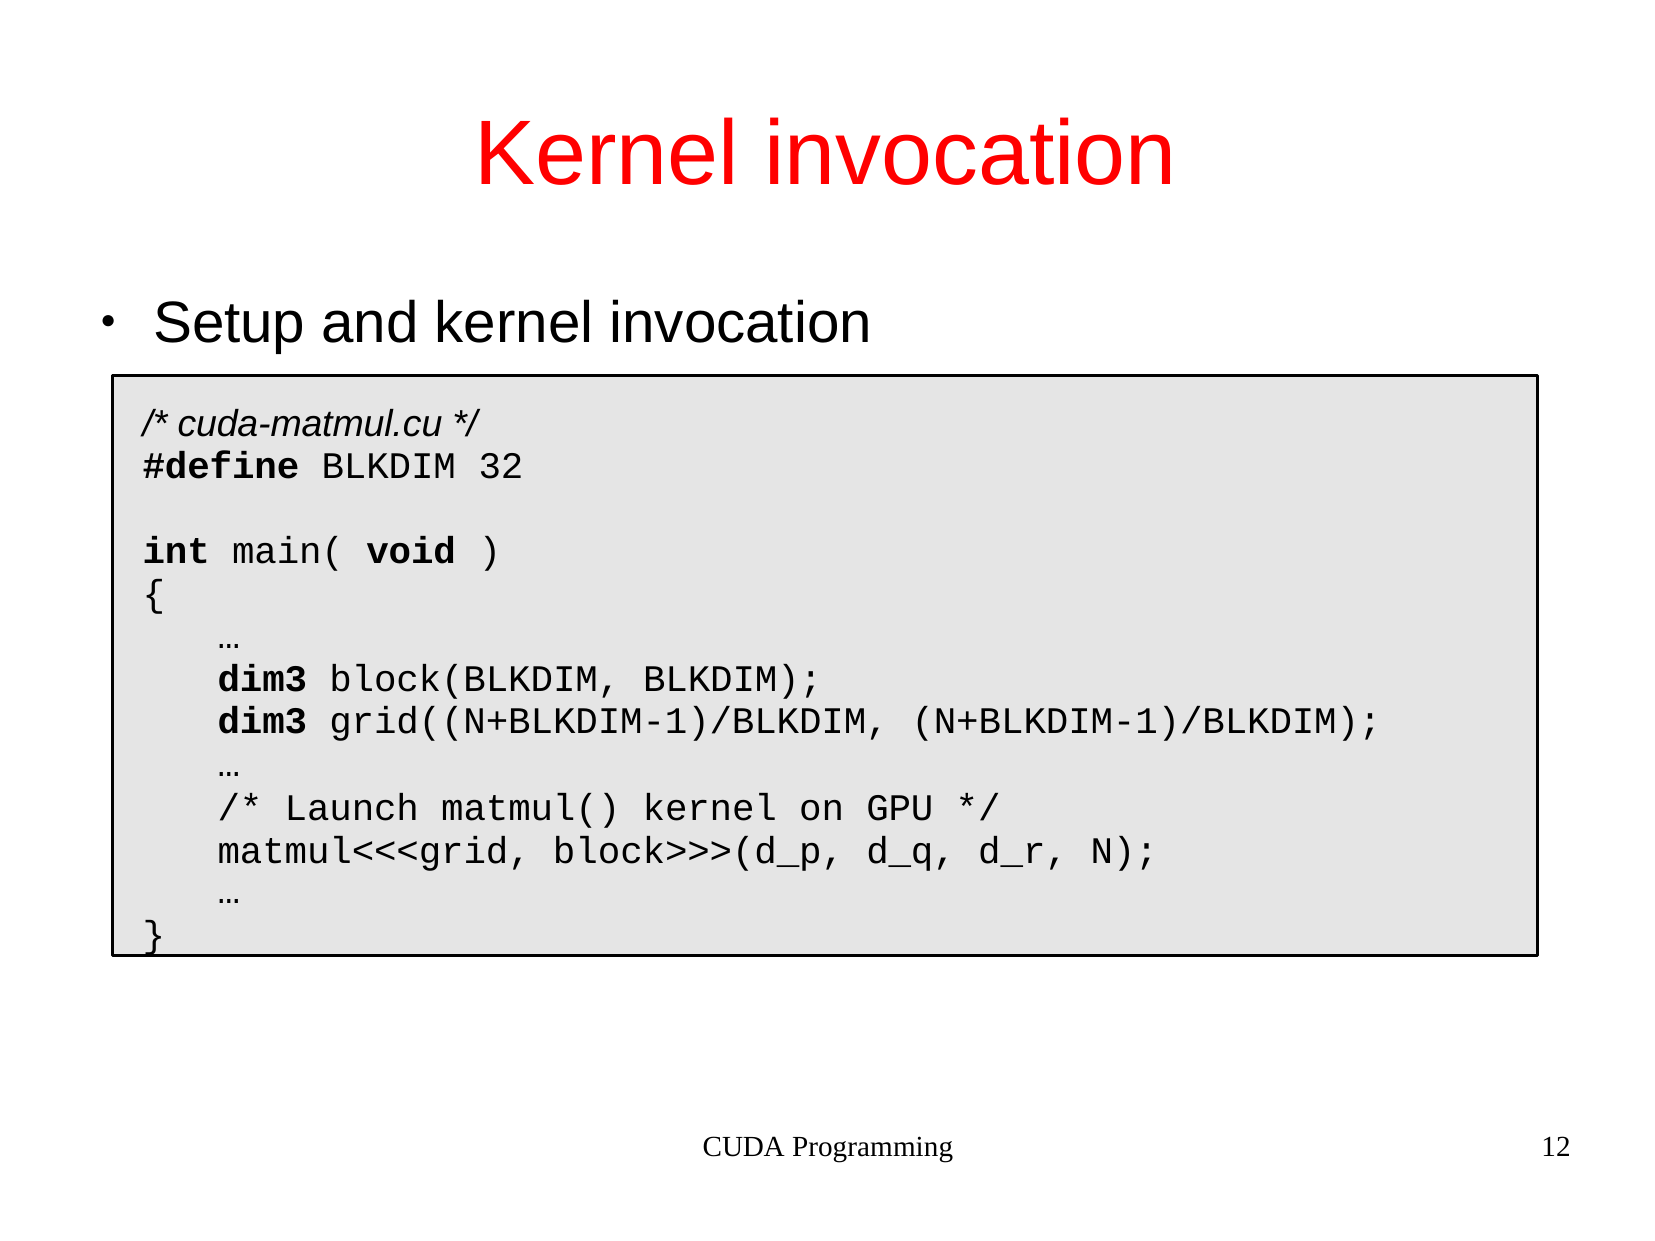

# Kernel invocation
Setup and kernel invocation
●
/* cuda-matmul.cu */
#define BLKDIM 32

int main( void )
{
…
dim3 block(BLKDIM, BLKDIM);
dim3 grid((N+BLKDIM-1)/BLKDIM, (N+BLKDIM-1)/BLKDIM);
…
/* Launch matmul() kernel on GPU */  matmul<<<grid, block>>>(d_p, d_q, d_r, N);
…
}
CUDA Programming
12